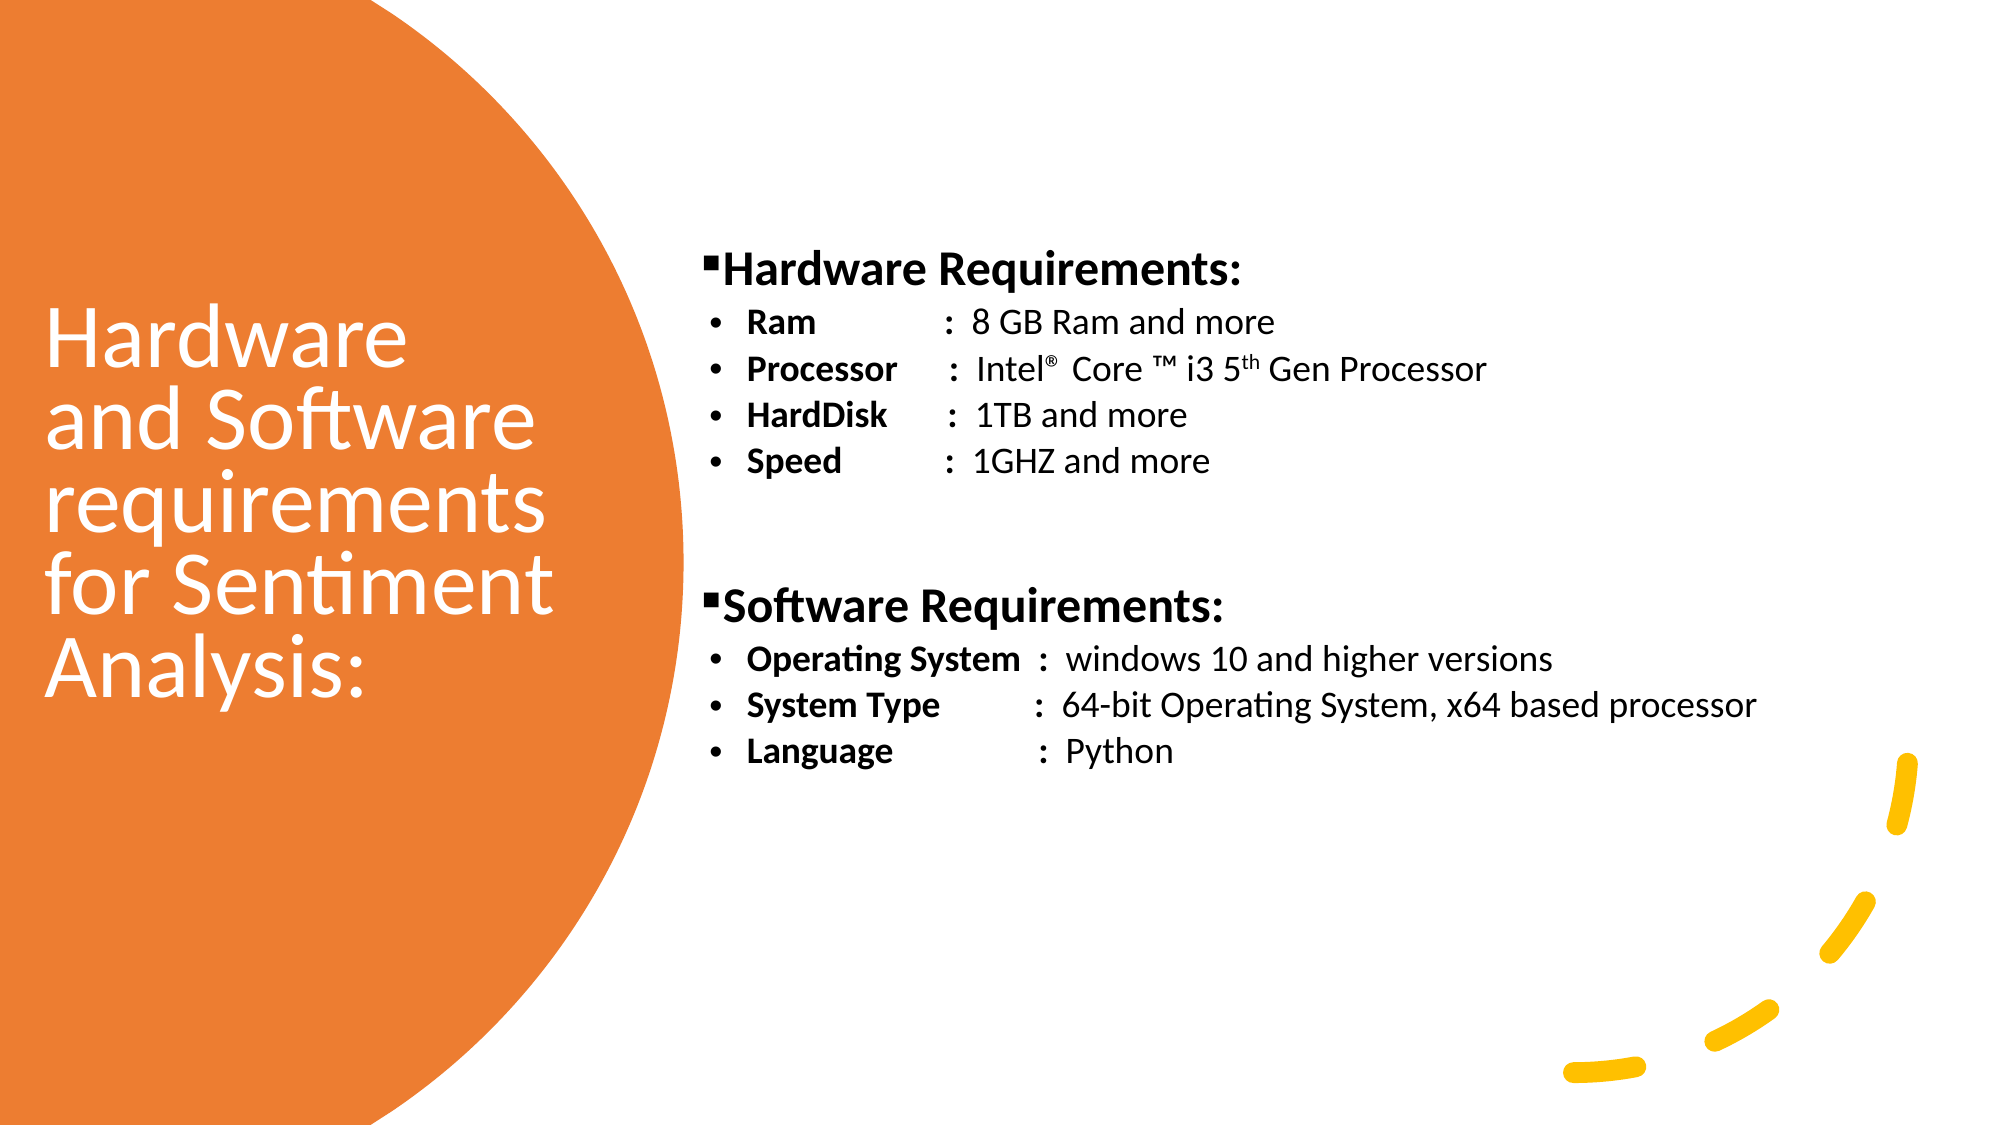

Hardware Requirements:
Ram               :  8 GB Ram and more
Processor      :  Intel® Core ™ i3 5th Gen Processor
HardDisk       :  1TB and more
Speed            :  1GHZ and more

Software Requirements:
Operating System  :  windows 10 and higher versions
System Type           :  64-bit Operating System, x64 based processor
Language                 :  Python

Hardware and Software requirements for Sentiment Analysis: